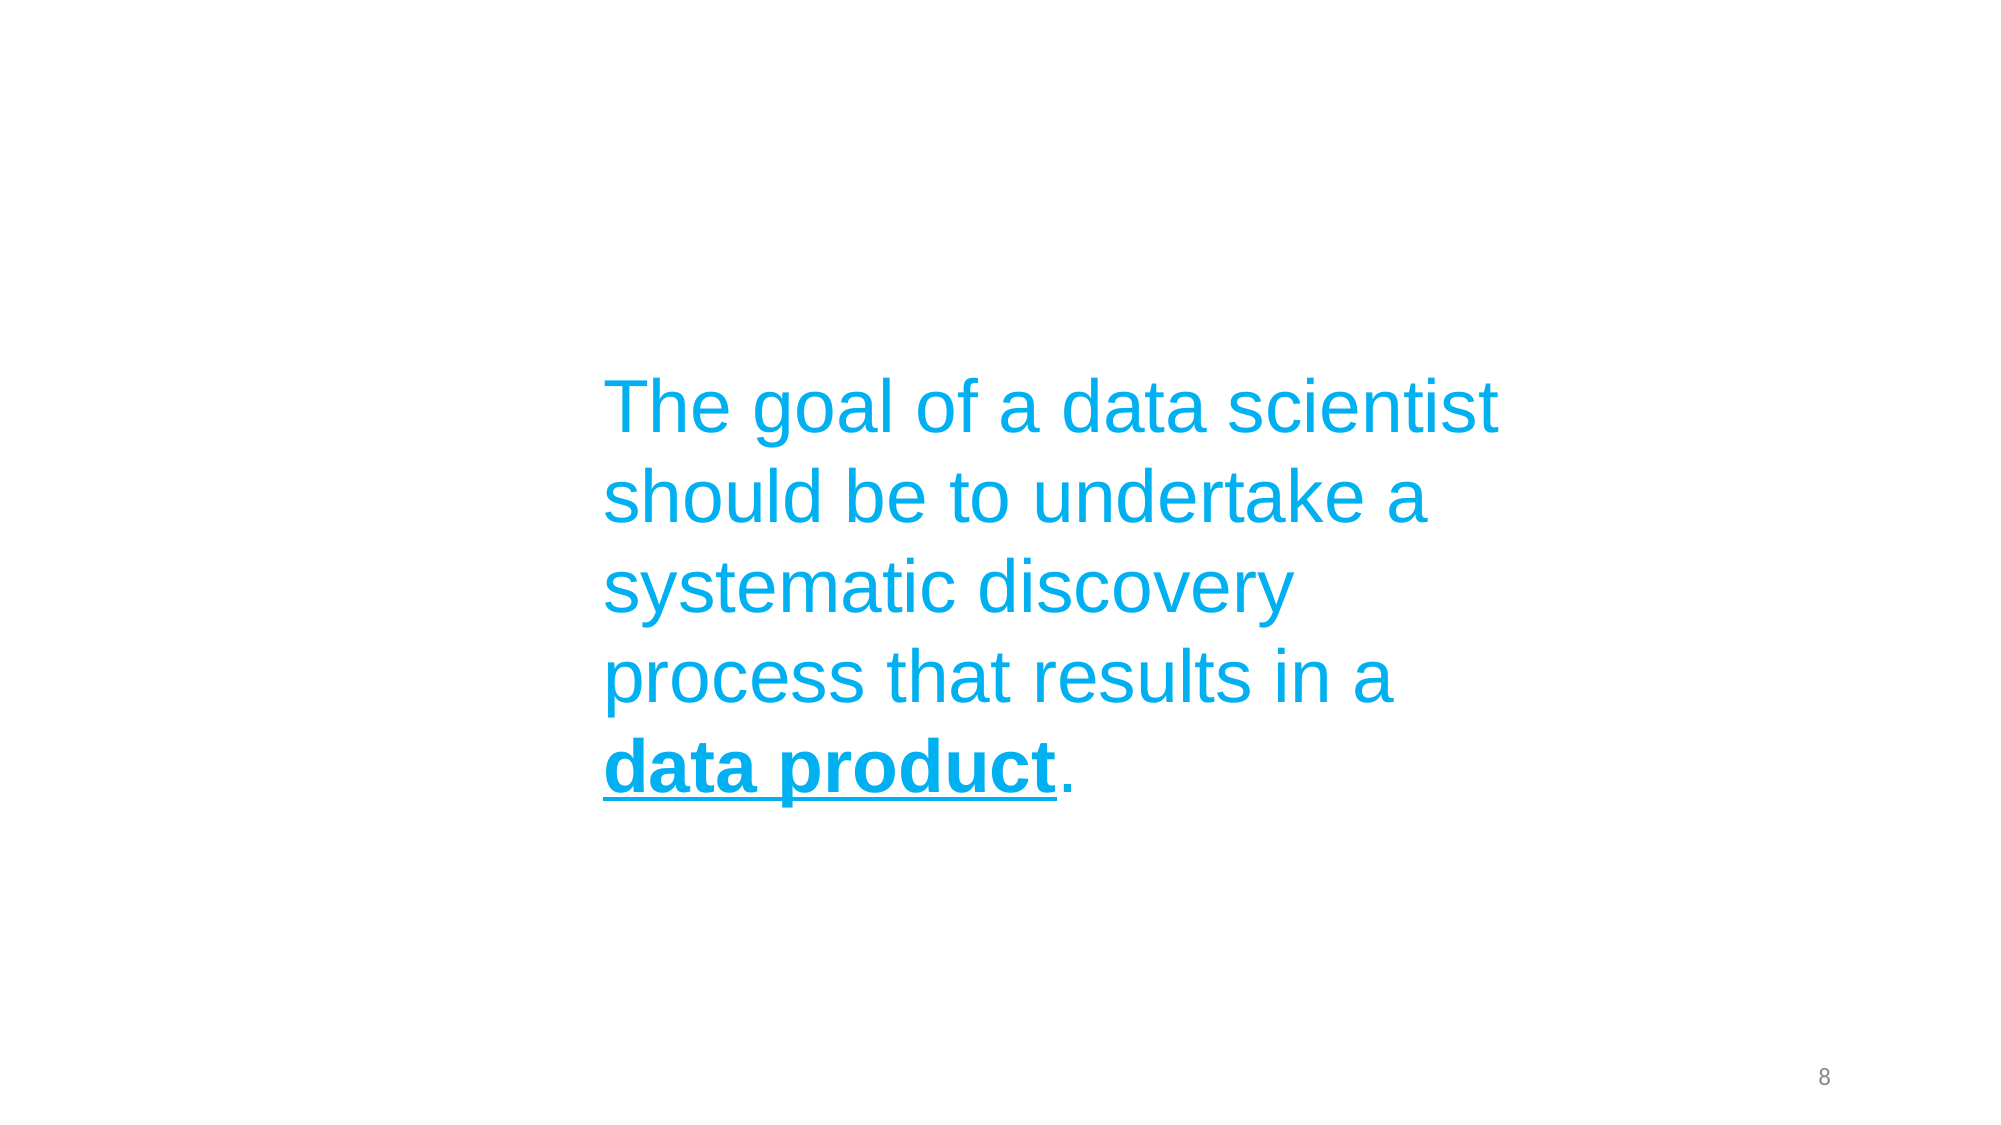

The goal of a data scientist should be to undertake a systematic discovery process that results in a data product.
8